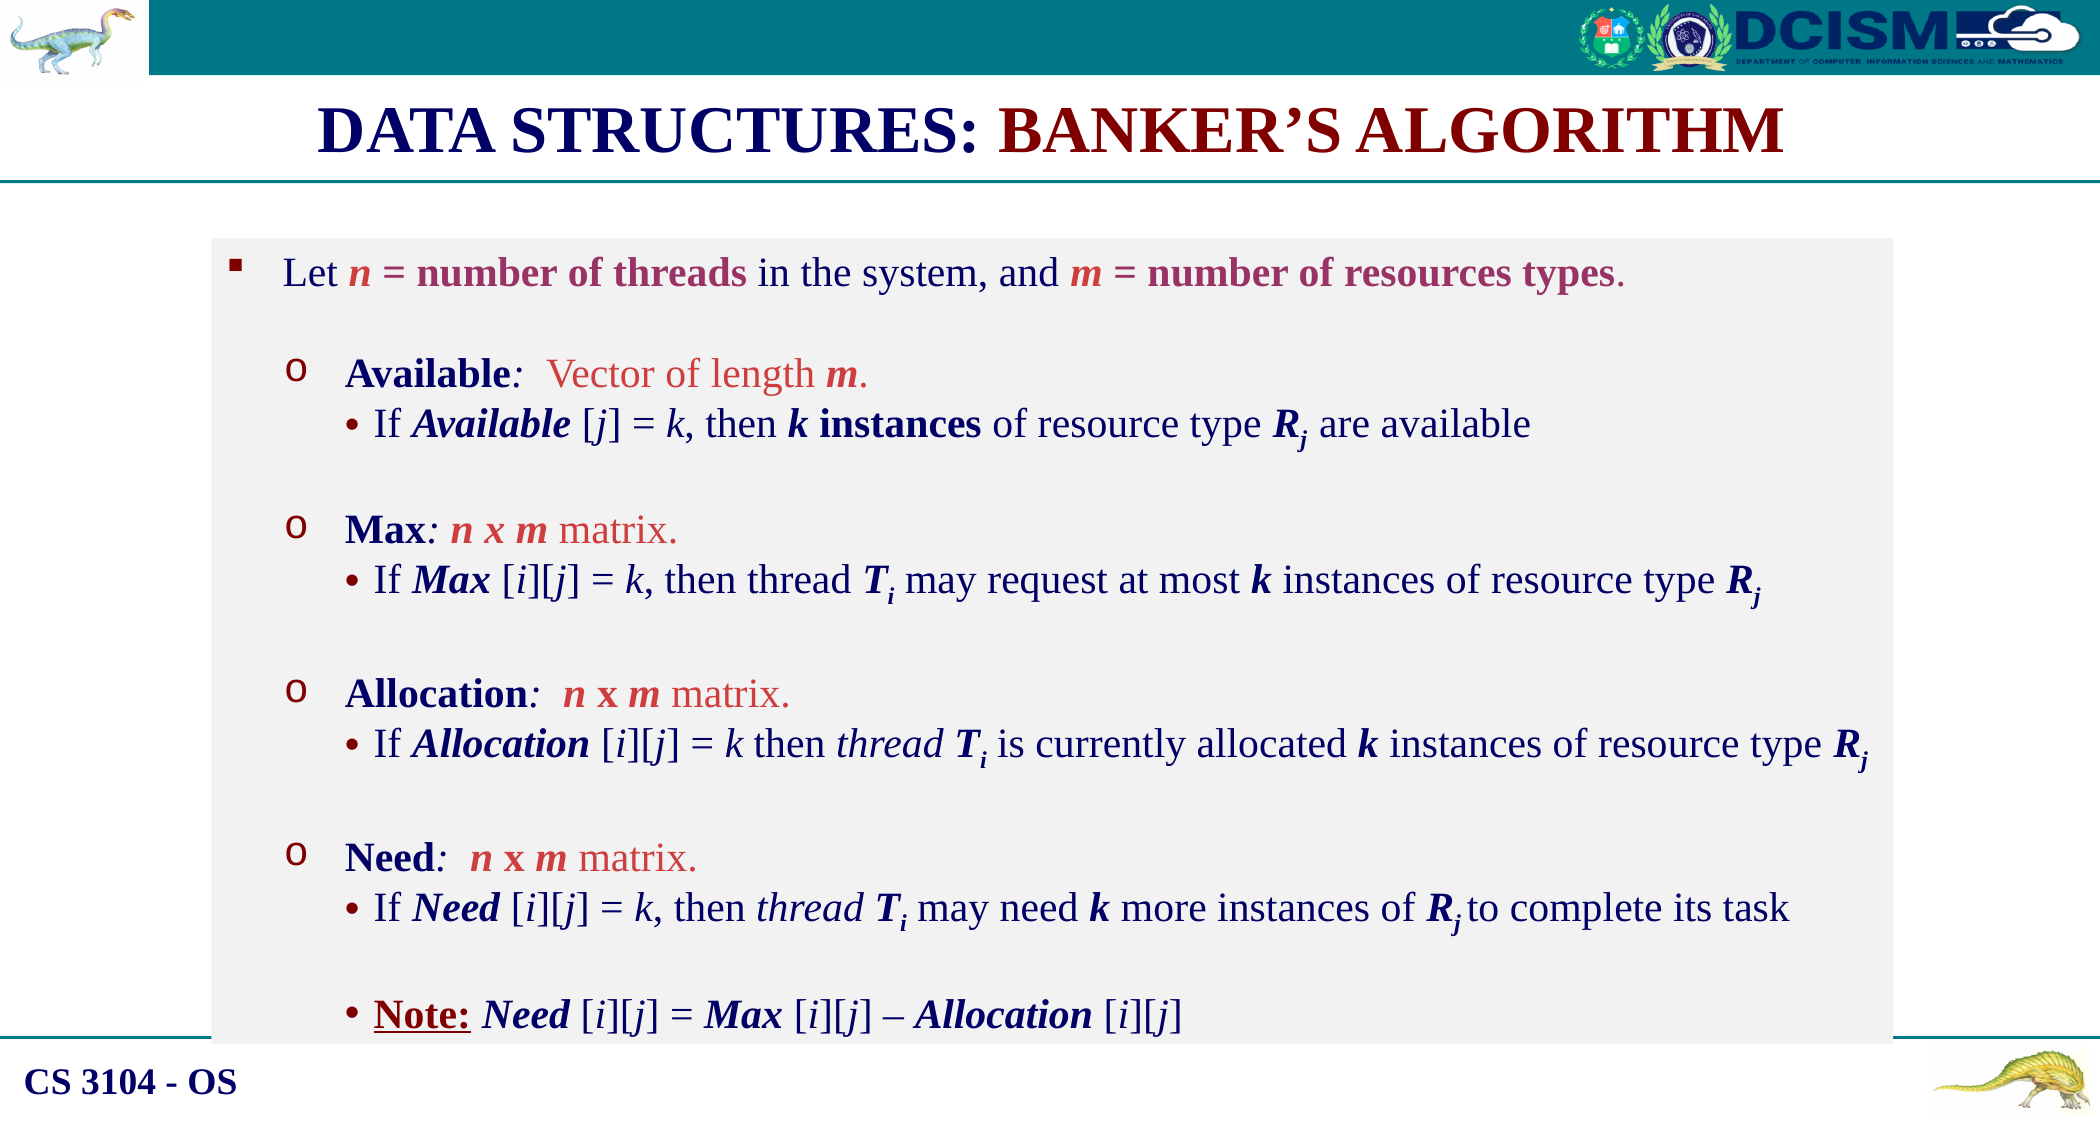

DATA STRUCTURES: BANKER’S ALGORITHM
Let n = number of threads in the system, and m = number of resources types.

Available:  Vector of length m.
If Available [j] = k, then k instances of resource type Rj  are available

Max: n x m matrix.
If Max [i][j] = k, then thread Ti may request at most k instances of resource type Rj

Allocation:  n x m matrix.
If Allocation [i][j] = k then thread Ti is currently allocated k instances of resource type Rj

Need:  n x m matrix.
If Need [i][j] = k, then thread Ti may need k more instances of Rj to complete its task

Note: Need [i][j] = Max [i][j] – Allocation [i][j]